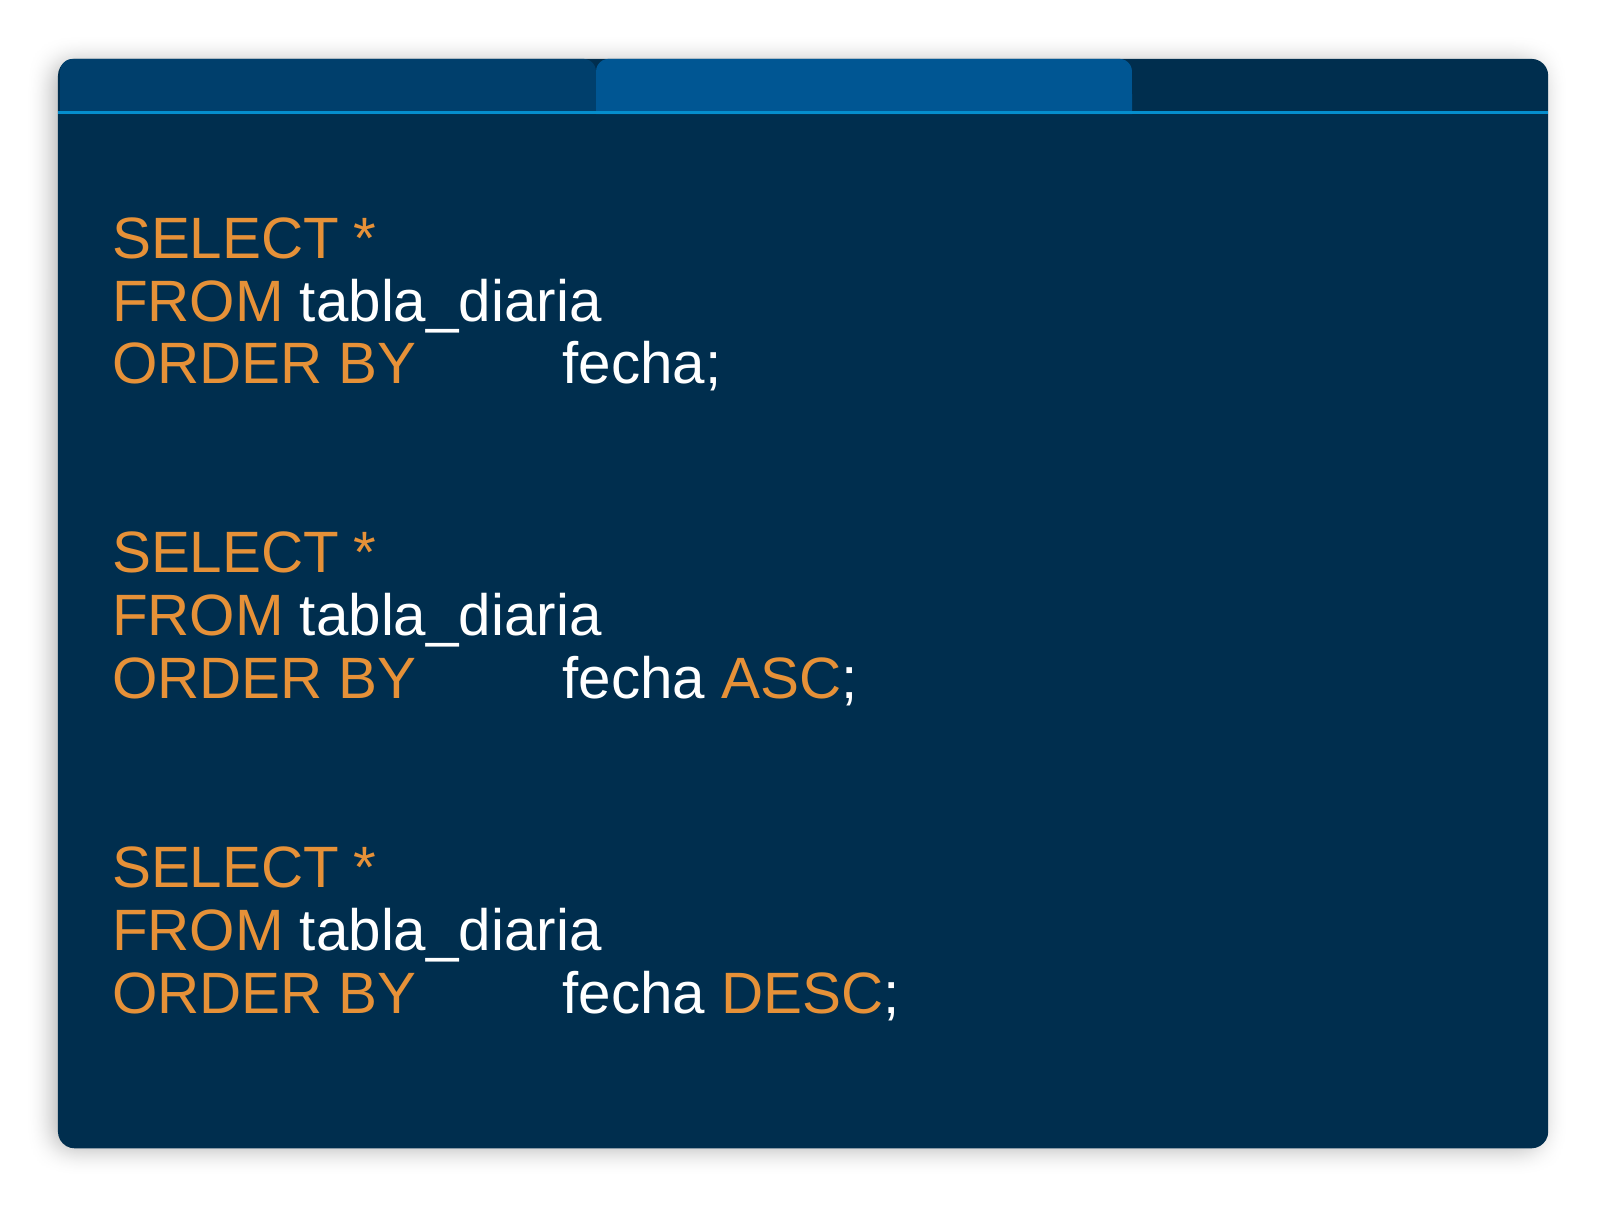

# SELECT *
FROM tabla_diaria
ORDER BY	fecha;

SELECT *
FROM tabla_diaria
ORDER BY	fecha ASC;

SELECT *
FROM tabla_diaria
ORDER BY	fecha DESC;